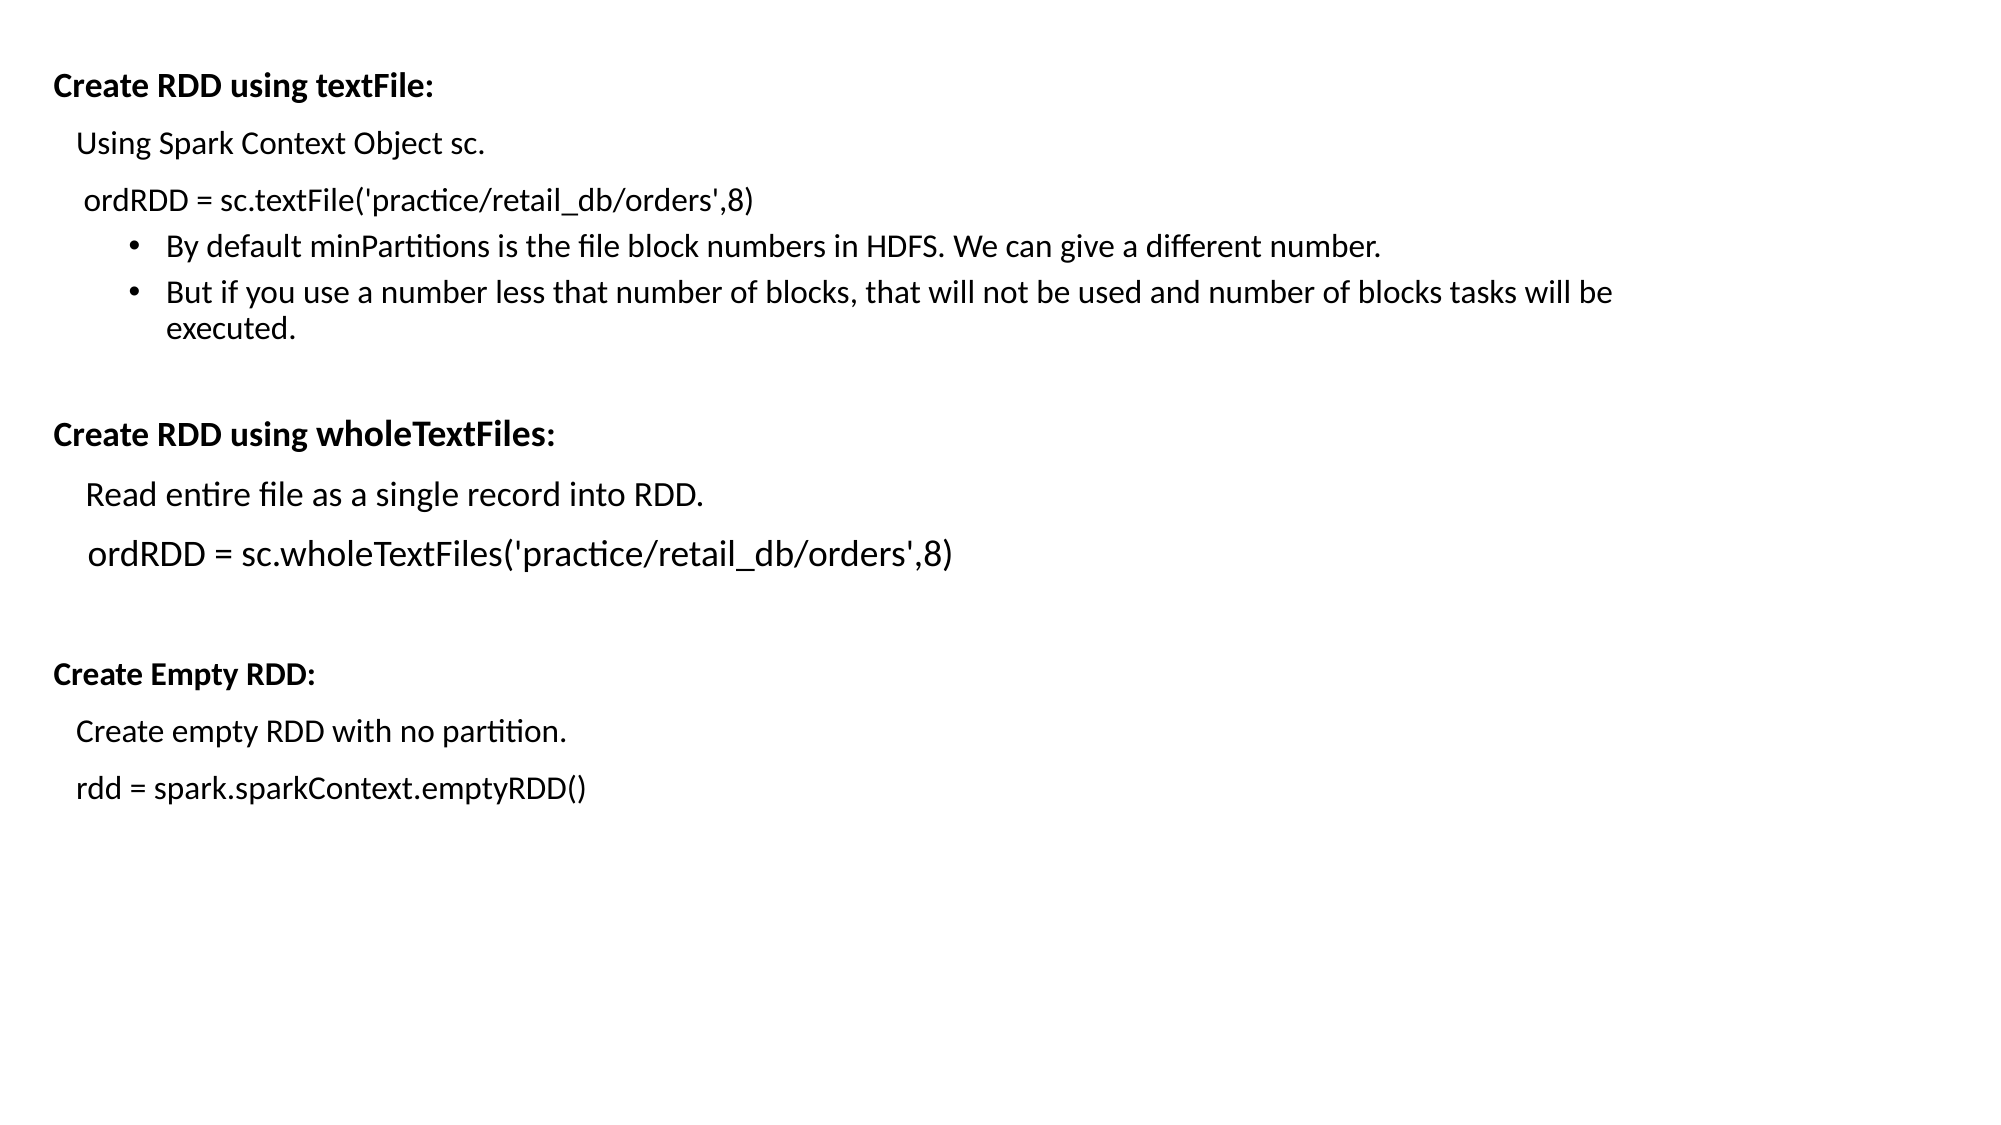

Create RDD using textFile:
   Using Spark Context Object sc.
    ordRDD = sc.textFile('practice/retail_db/orders',8)
By default minPartitions is the file block numbers in HDFS. We can give a different number.
But if you use a number less that number of blocks, that will not be used and number of blocks tasks will be executed.

Create RDD using wholeTextFiles:
    Read entire file as a single record into RDD.
    ordRDD = sc.wholeTextFiles('practice/retail_db/orders',8)

Create Empty RDD:
   Create empty RDD with no partition.
   rdd = spark.sparkContext.emptyRDD()